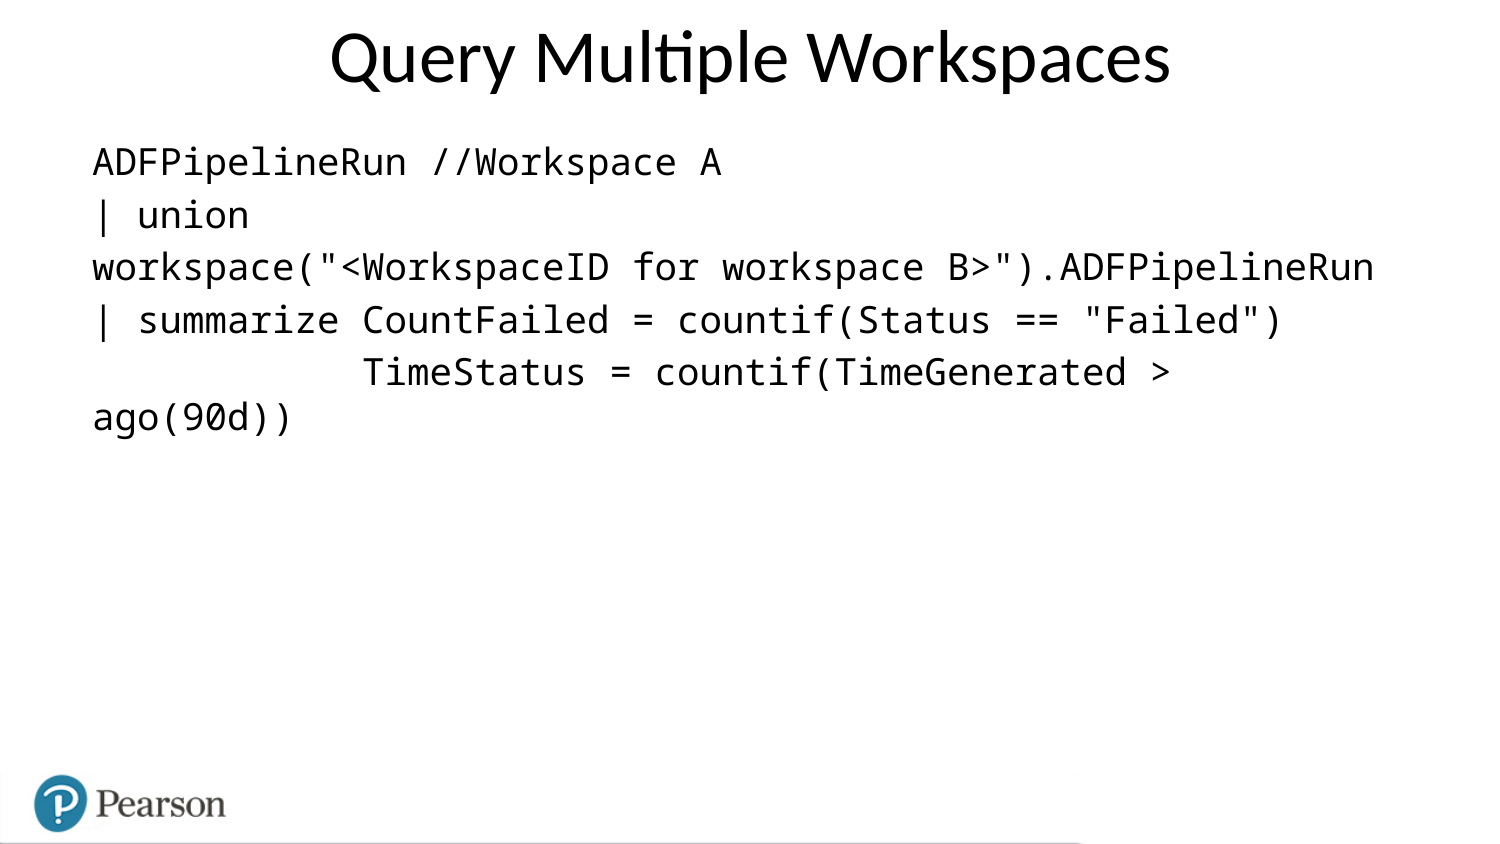

# Query Multiple Workspaces
ADFPipelineRun //Workspace A
| union
workspace("<WorkspaceID for workspace B>").ADFPipelineRun
| summarize CountFailed = countif(Status == "Failed")
            TimeStatus = countif(TimeGenerated > ago(90d))